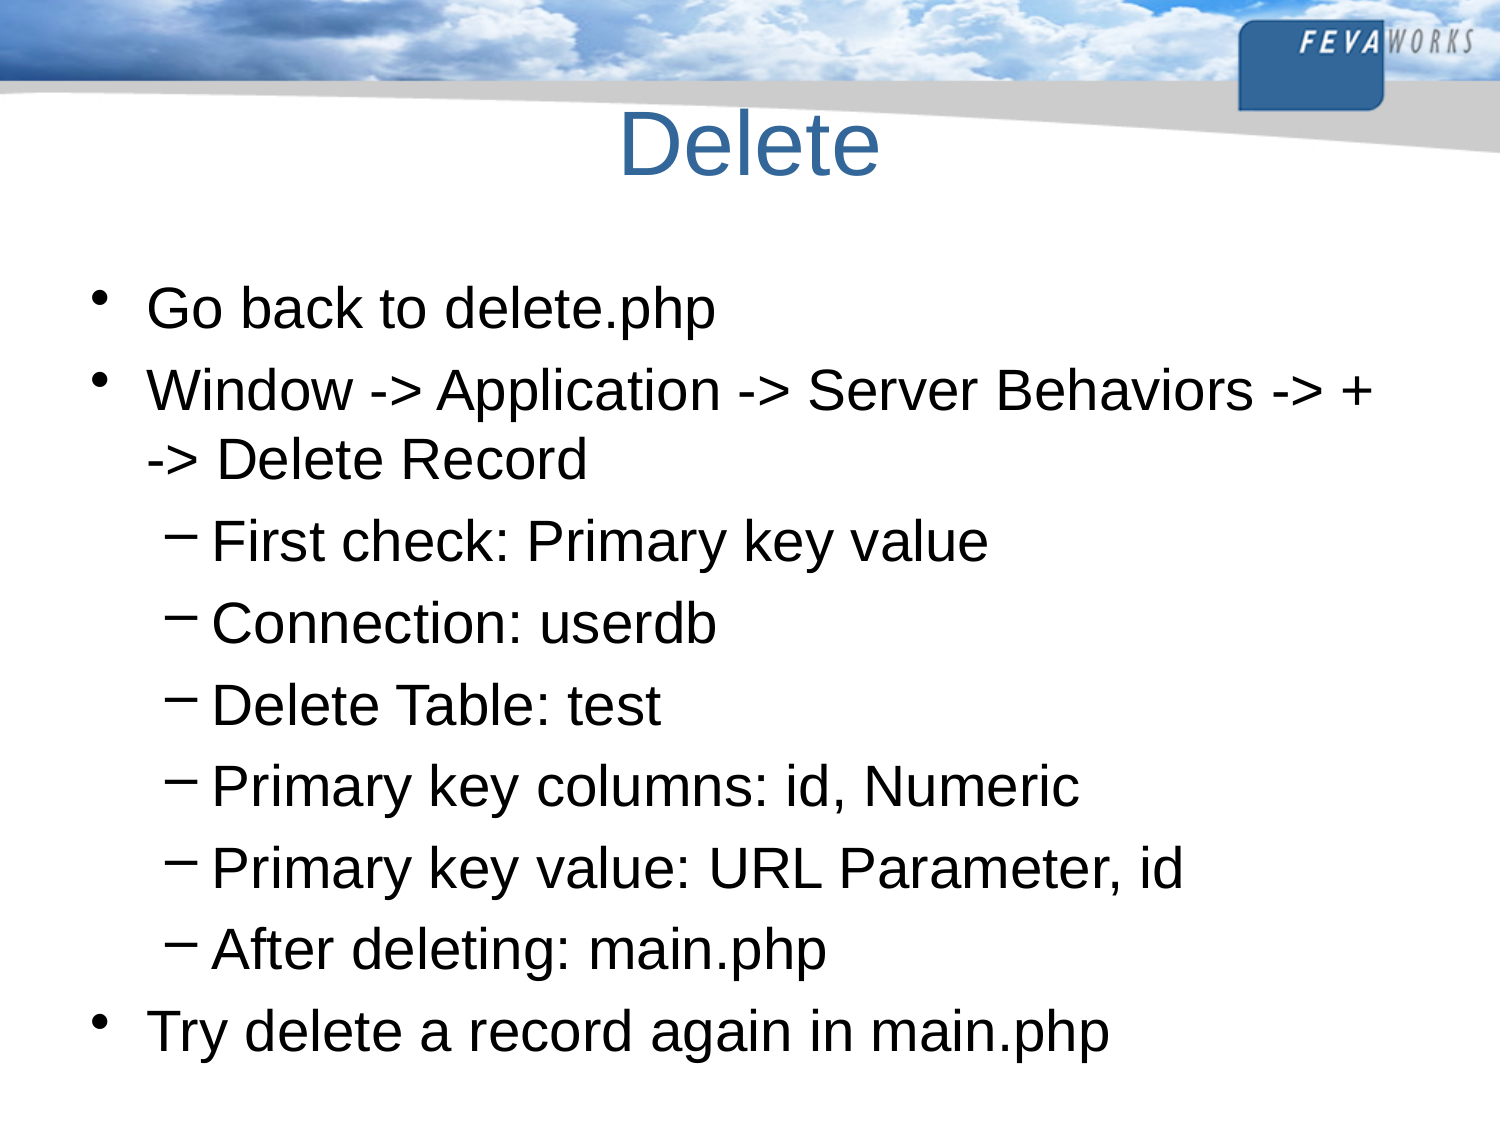

# Delete
Go back to delete.php
Window -> Application -> Server Behaviors -> + -> Delete Record
First check: Primary key value
Connection: userdb
Delete Table: test
Primary key columns: id, Numeric
Primary key value: URL Parameter, id
After deleting: main.php
Try delete a record again in main.php